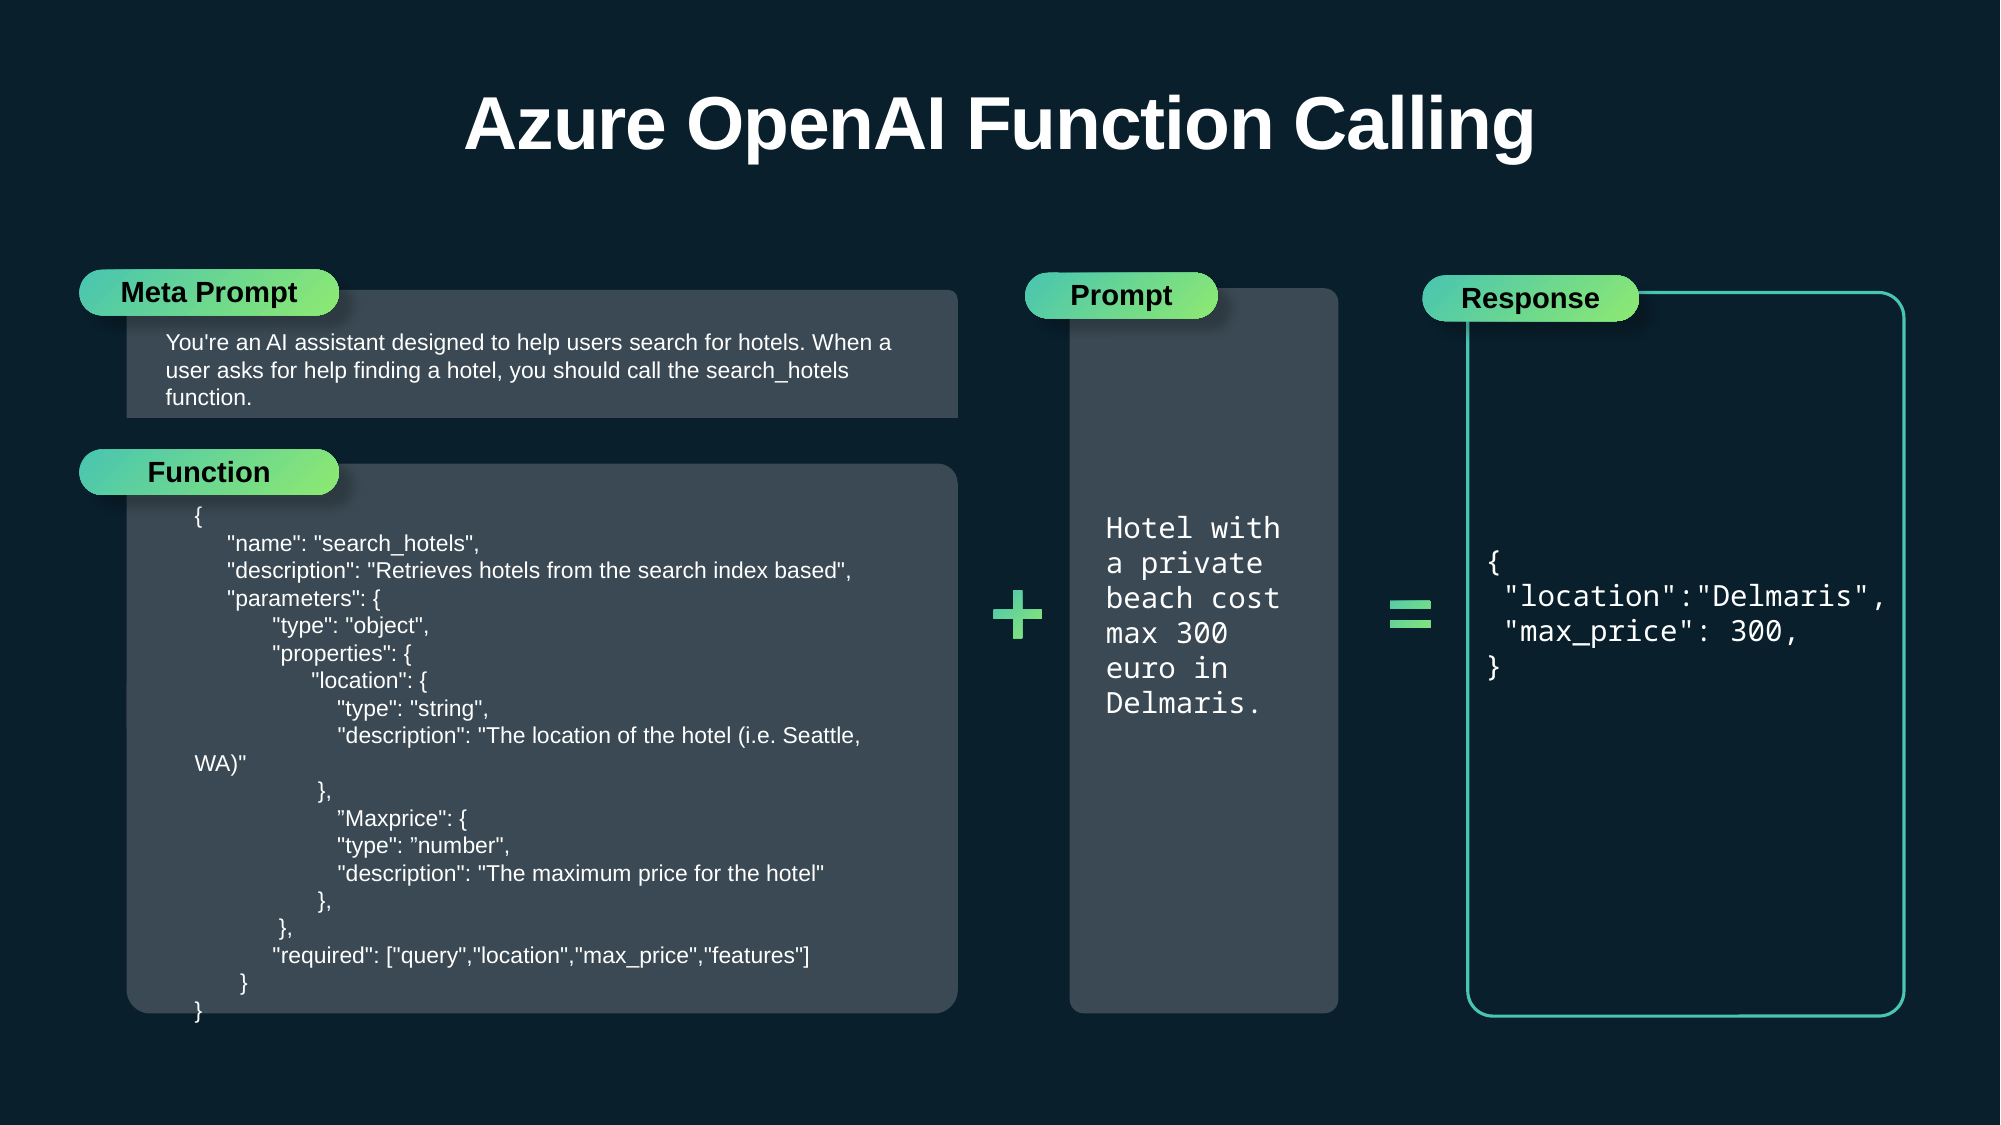

# Azure OpenAI Function Calling
Prompt

Hotel with a private beach cost max 300 euro in Delmaris.

Meta Prompt
Prompt
Response

{
 "location":"Delmaris",
 "max_price": 300,
}

You're an AI assistant designed to help users search for hotels. When a user asks for help finding a hotel, you should call the search_hotels function.
Function

{
     "name": "search_hotels",
     "description": "Retrieves hotels from the search index based",
     "parameters": {
            "type": "object",
            "properties": {
                  "location": {
                      "type": "string",
                      "description": "The location of the hotel (i.e. Seattle, WA)"
                   },
                      ”Maxprice": {
                      "type": ”number",
                      "description": "The maximum price for the hotel"
                   },
             },
            "required": ["query","location","max_price","features"]
       }
}